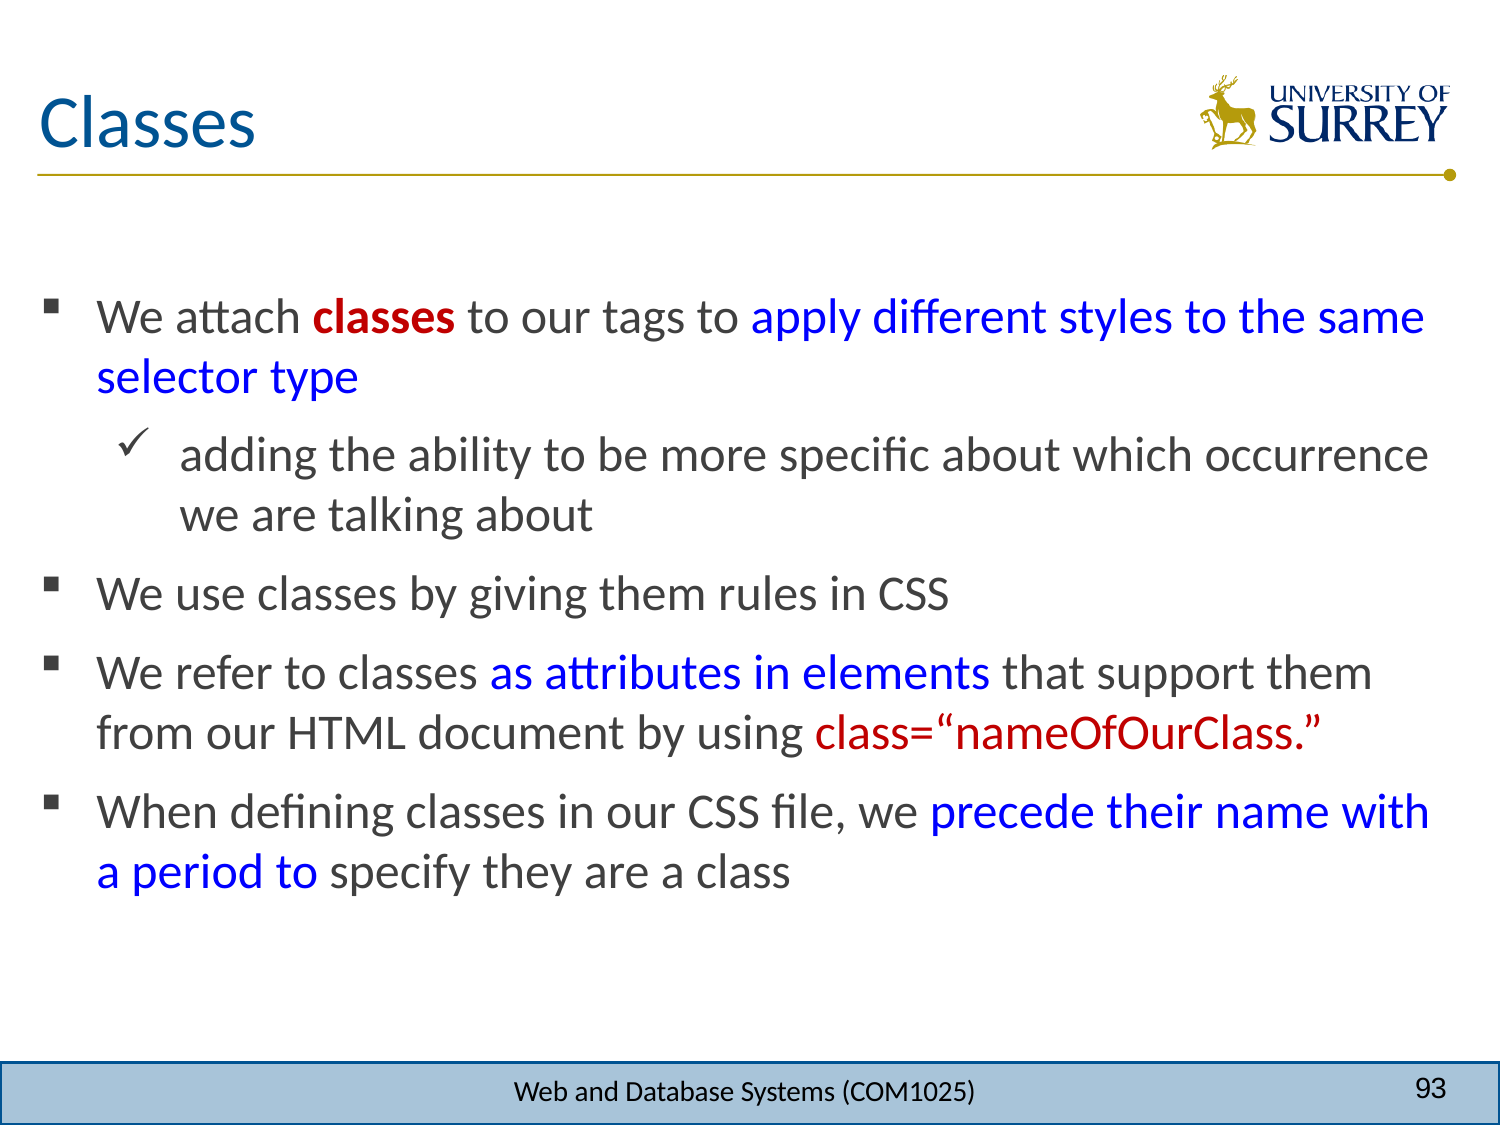

# Classes
We attach classes to our tags to apply different styles to the same selector type
adding the ability to be more specific about which occurrence we are talking about
We use classes by giving them rules in CSS
We refer to classes as attributes in elements that support them
from our HTML document by using class=“nameOfOurClass.”
When defining classes in our CSS file, we precede their name with a period to specify they are a class
93
Web and Database Systems (COM1025)